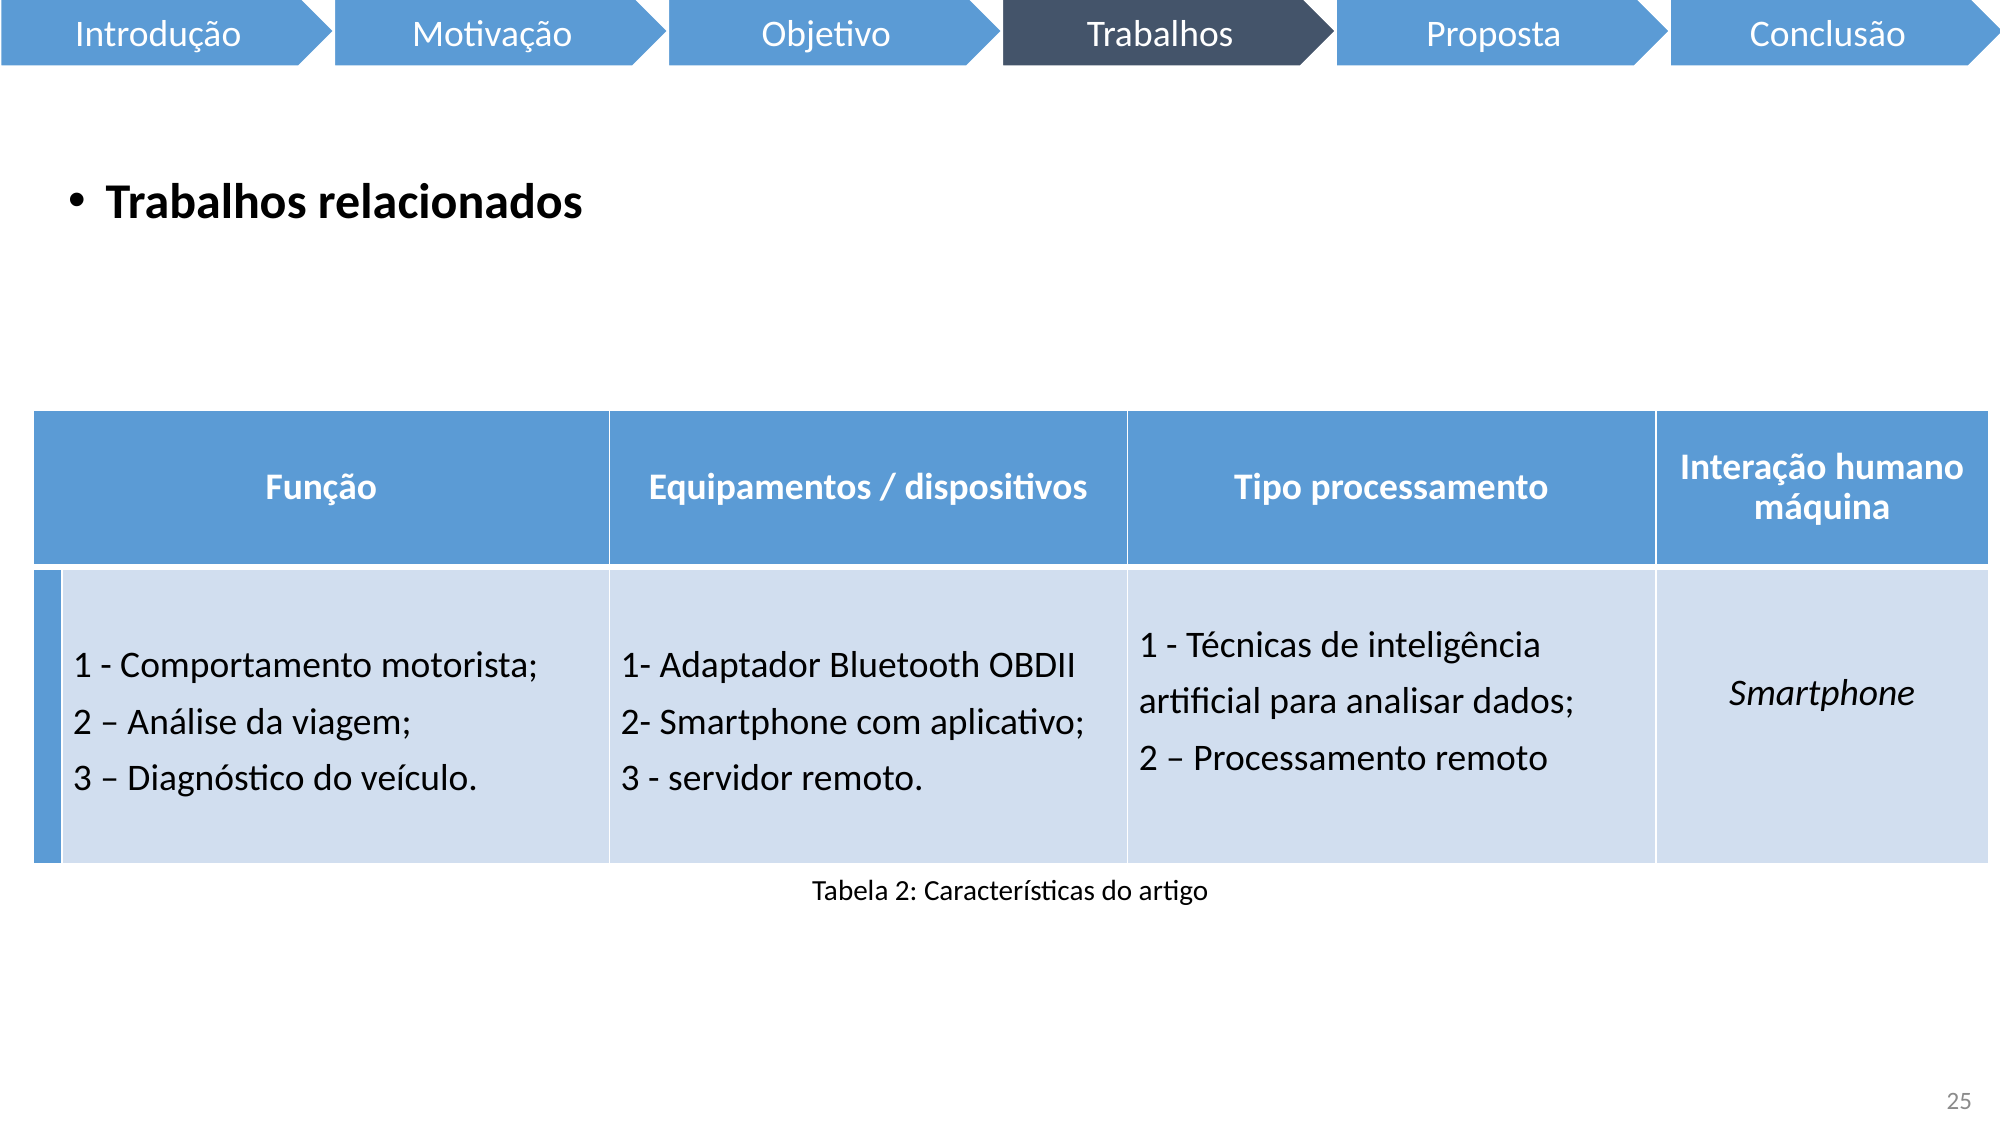

Motivação
Proposta
Introdução
Objetivo
Conclusão
Trabalhos
Trabalhos relacionados
| Função |  | Equipamentos / dispositivos | Tipo processamento | Interação humano máquina |
| --- | --- | --- | --- | --- |
|  | 1 - Comportamento motorista; 2 – Análise da viagem; 3 – Diagnóstico do veículo. | 1- Adaptador Bluetooth OBDII 2- Smartphone com aplicativo; 3 - servidor remoto. | 1 - Técnicas de inteligência artificial para analisar dados; 2 – Processamento remoto | Smartphone |
Tabela 2: Características do artigo
25